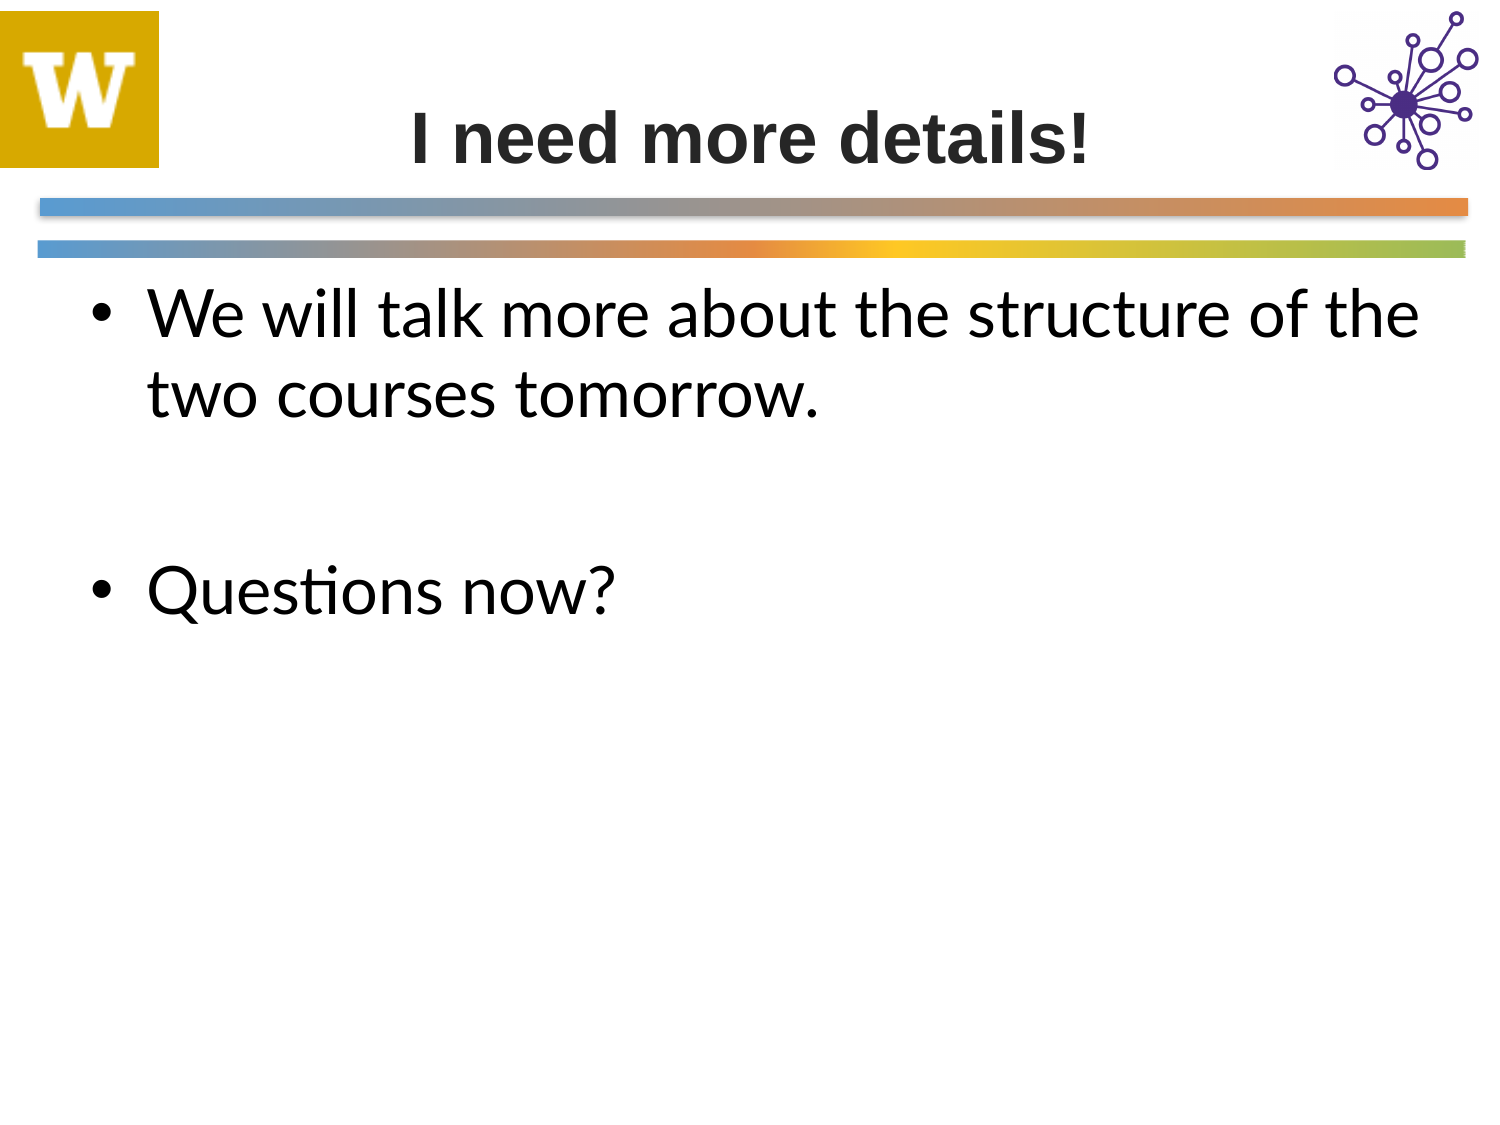

# I need more details!

We will talk more about the structure of the two courses tomorrow.

Questions now?